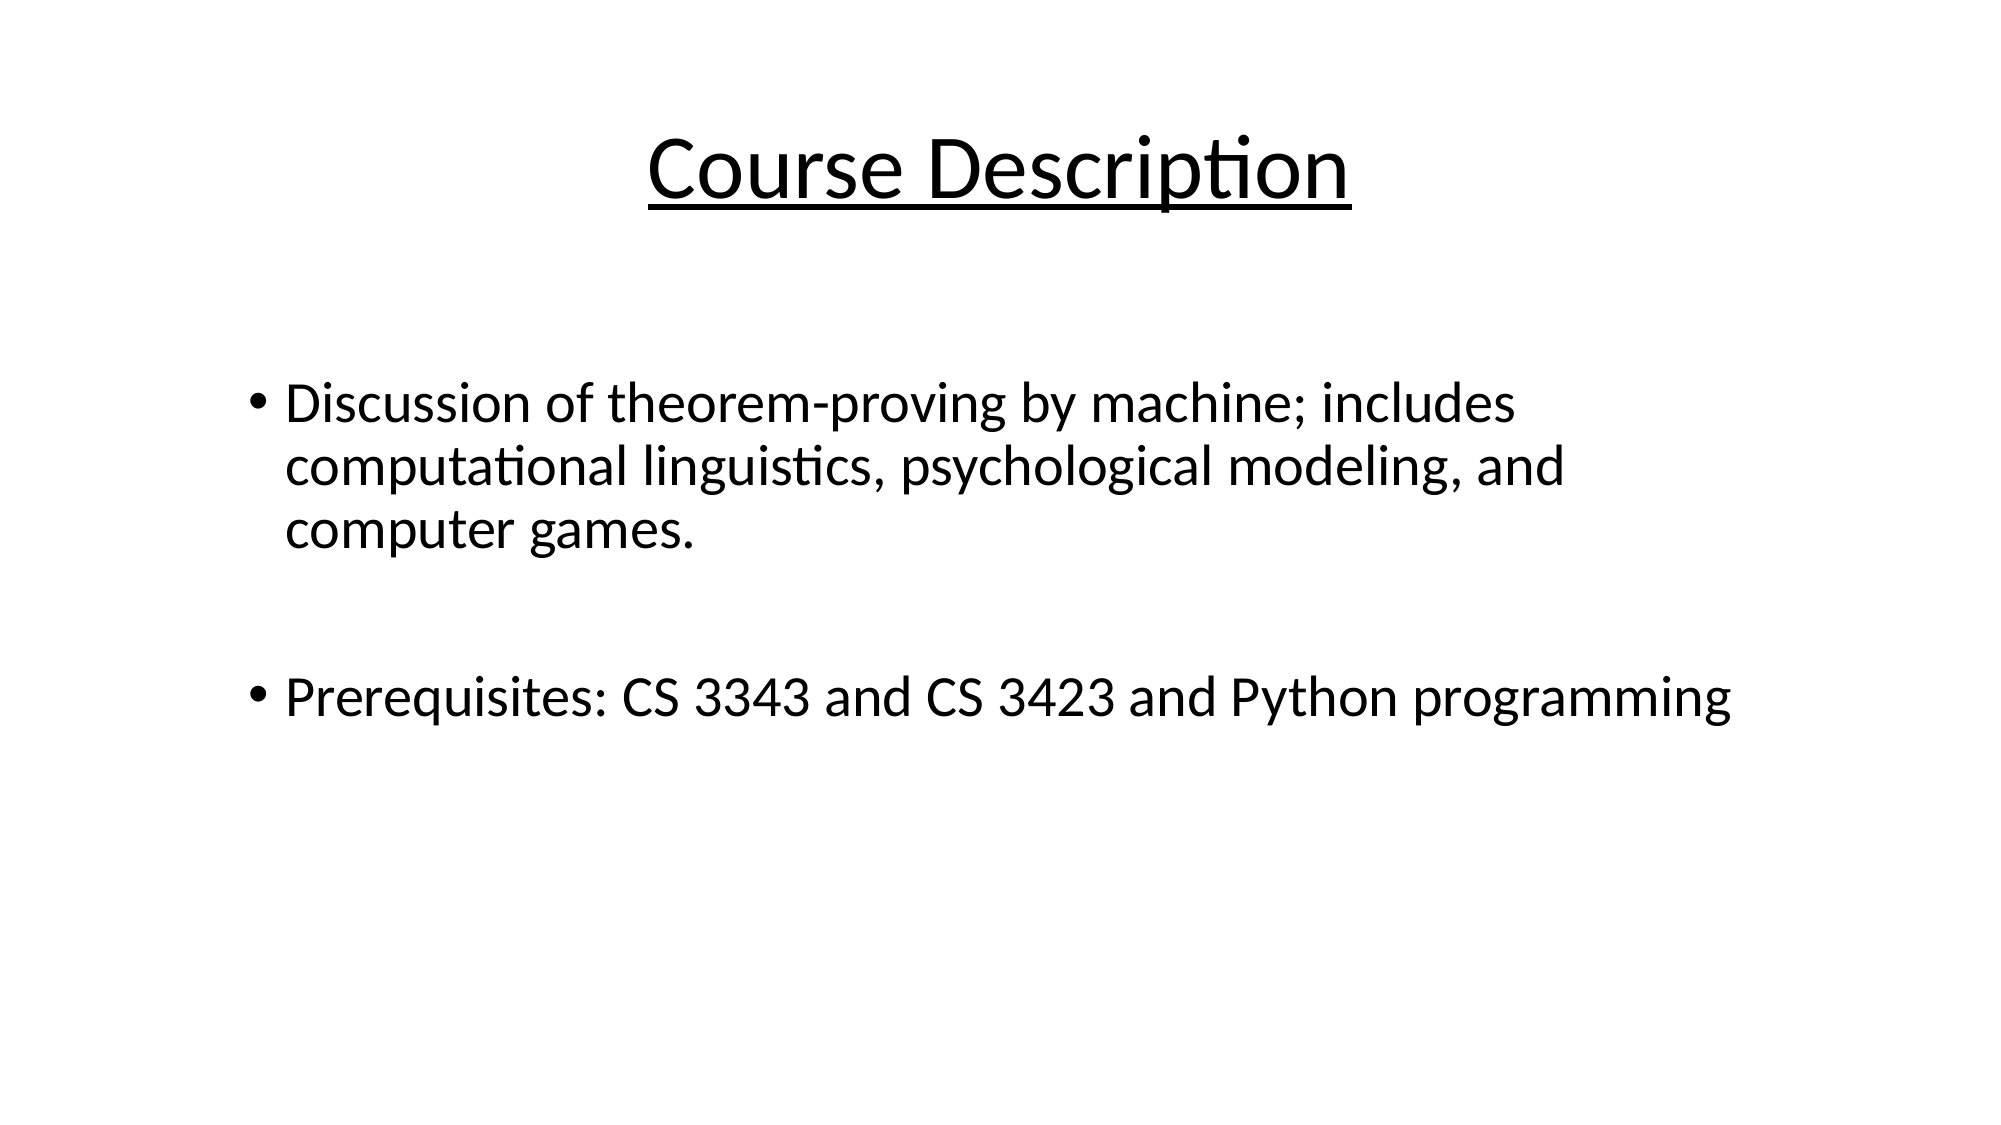

# Course Description
Discussion of theorem-proving by machine; includes computational linguistics, psychological modeling, and computer games.

Prerequisites: CS 3343 and CS 3423 and Python programming